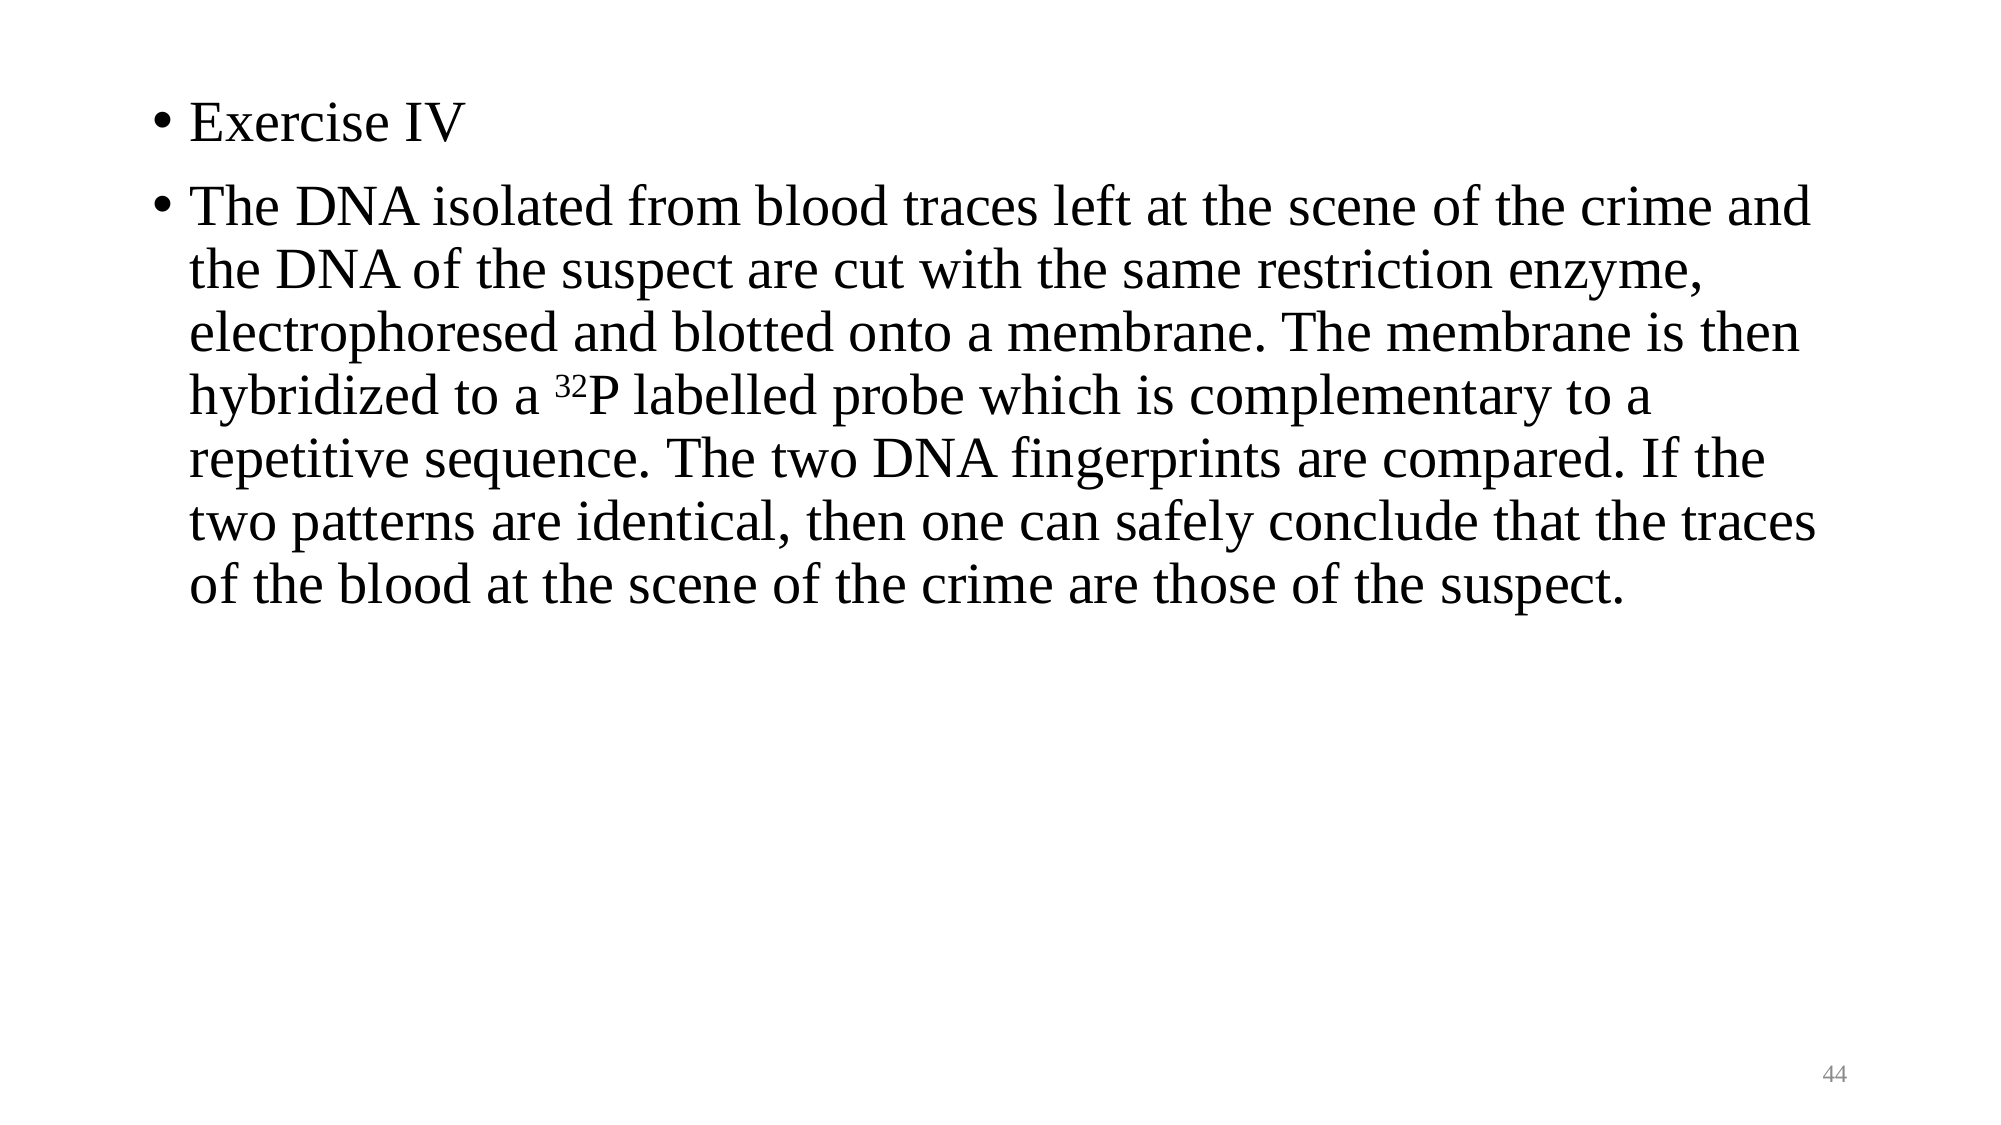

Exercise IV
The DNA isolated from blood traces left at the scene of the crime and the DNA of the suspect are cut with the same restriction enzyme, electrophoresed and blotted onto a membrane. The membrane is then hybridized to a 32P labelled probe which is complementary to a repetitive sequence. The two DNA fingerprints are compared. If the two patterns are identical, then one can safely conclude that the traces of the blood at the scene of the crime are those of the suspect.

44